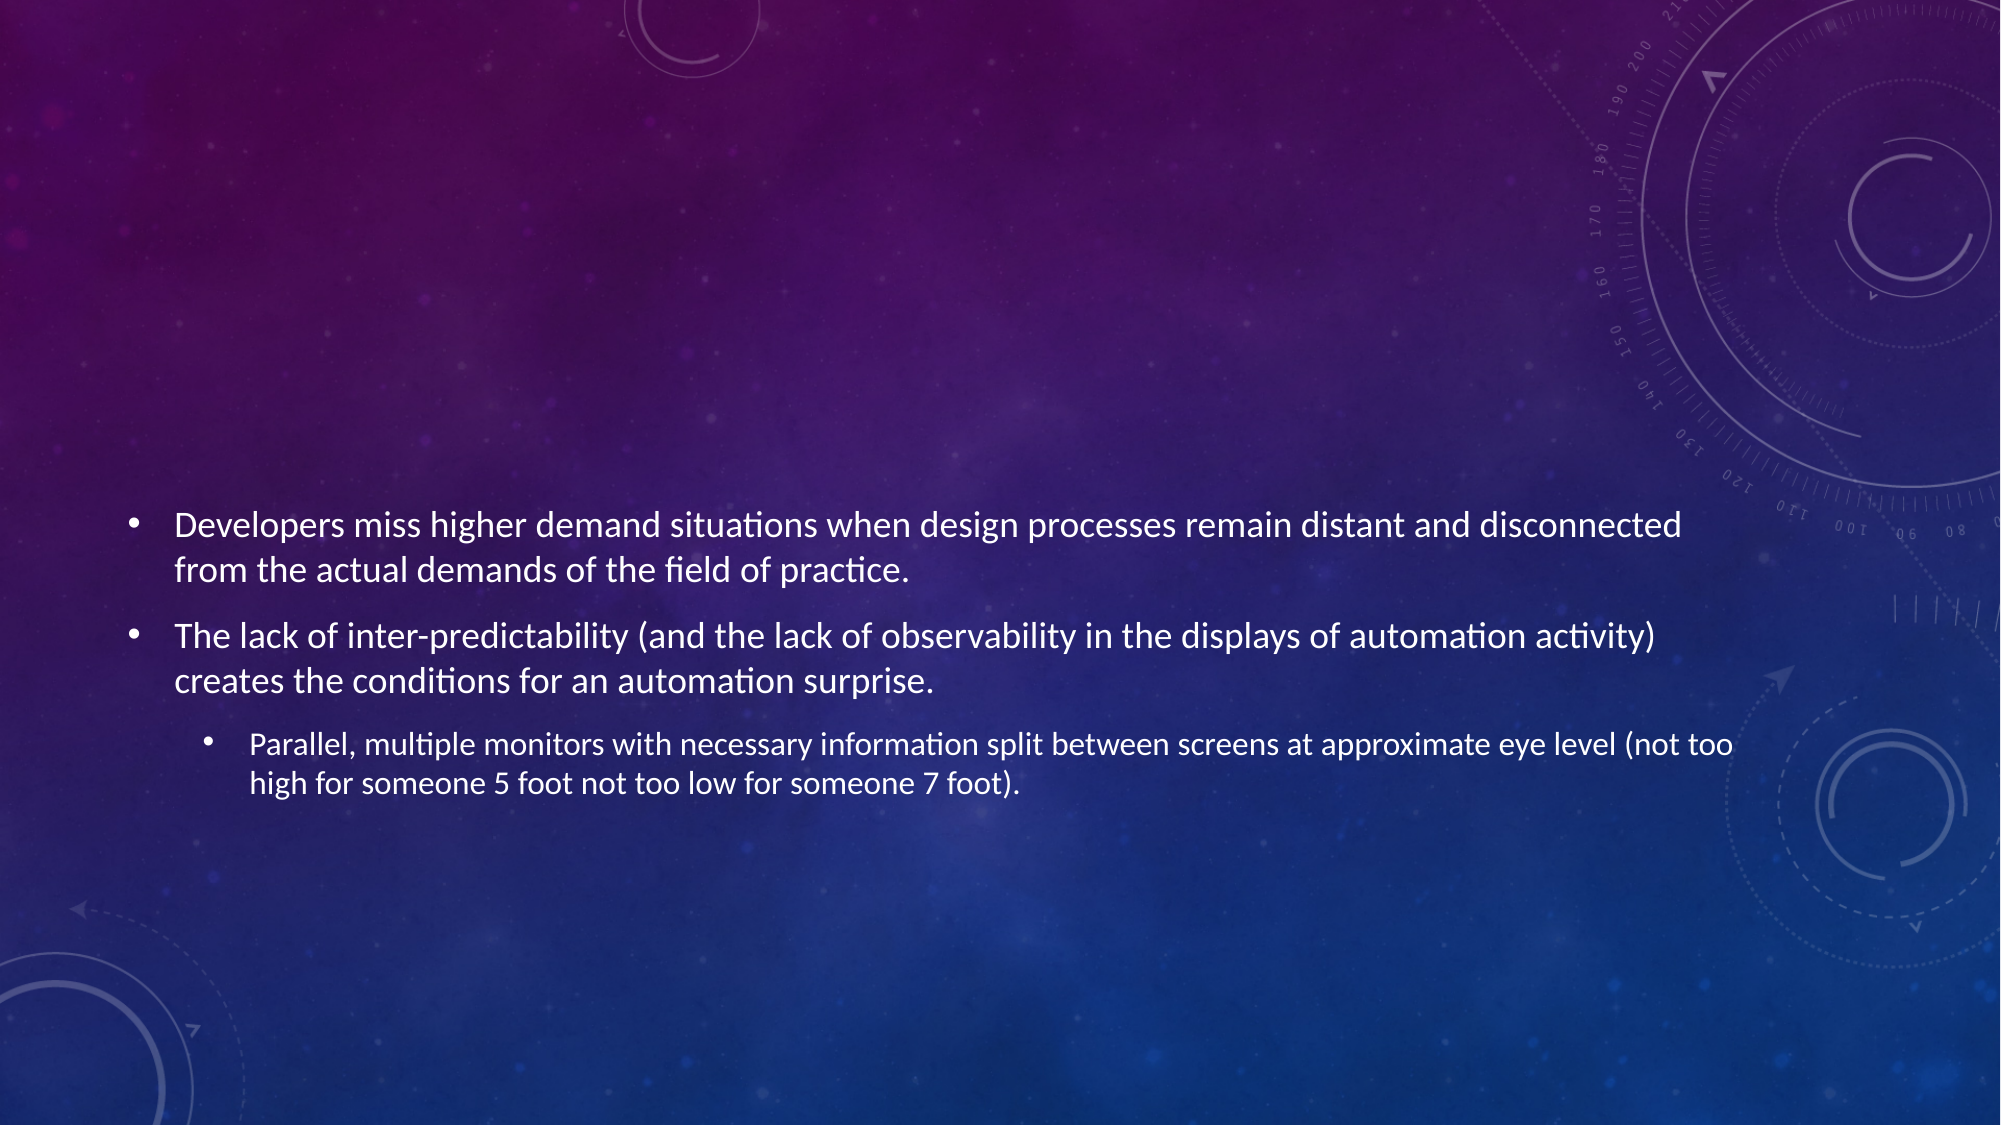

#
Developers miss higher demand situations when design processes remain distant and disconnected  from the actual demands of the field of practice.
The lack of inter-predictability (and the lack of observability in the displays of automation activity) creates the conditions for an automation surprise.
Parallel, multiple monitors with necessary information split between screens at approximate eye level (not too high for someone 5 foot not too low for someone 7 foot).